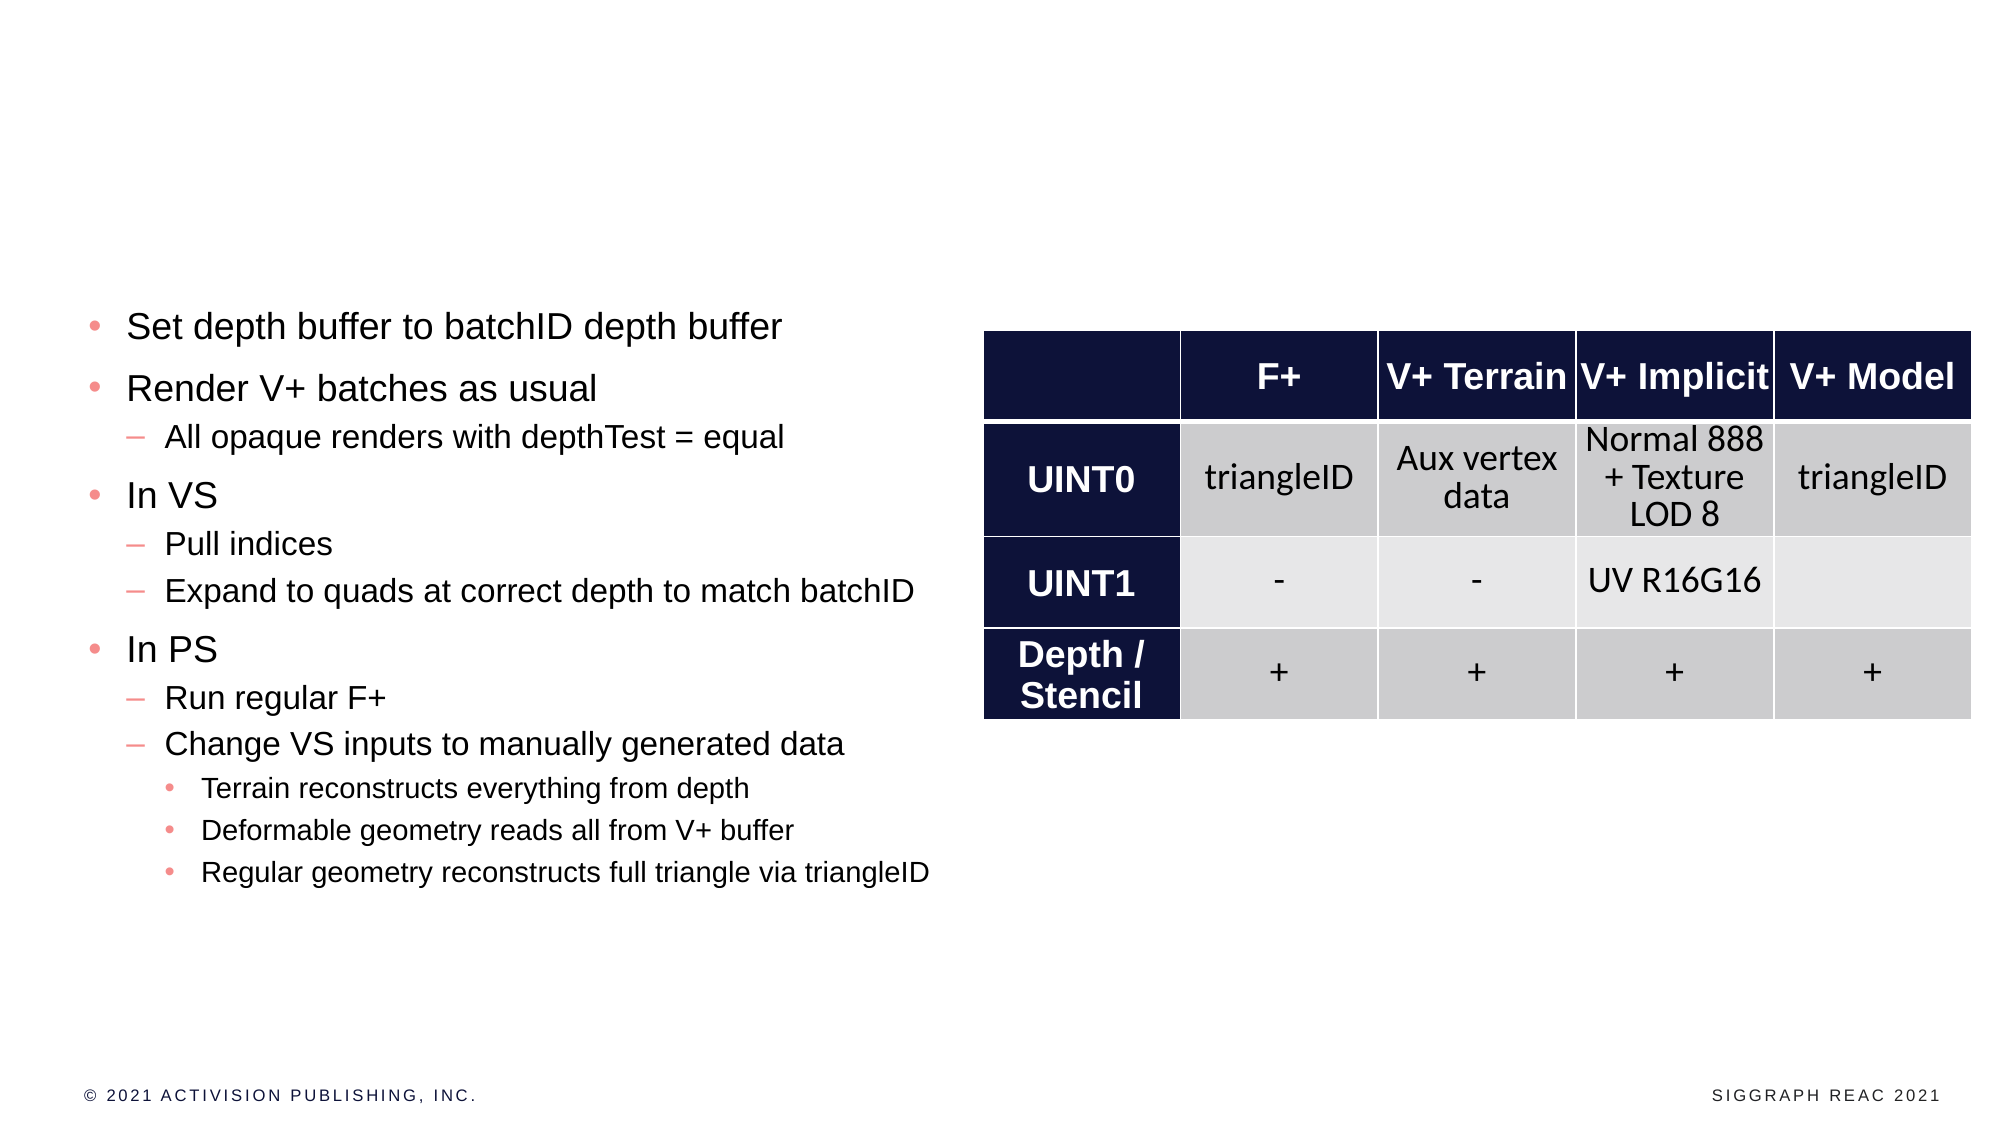

# Opaque rendering : V-Buffer Rendering
Set depth buffer to batchID depth buffer
Render V+ batches as usual
All opaque renders with depthTest = equal
In VS
Pull indices
Expand to quads at correct depth to match batchID
In PS
Run regular F+
Change VS inputs to manually generated data
Terrain reconstructs everything from depth
Deformable geometry reads all from V+ buffer
Regular geometry reconstructs full triangle via triangleID

|  | F+ | V+ Terrain | V+ Implicit | V+ Model |
| --- | --- | --- | --- | --- |
| UINT0 | triangleID | Aux vertex data | Normal 888 + Texture LOD 8 | triangleID |
| UINT1 | - | - | UV R16G16 |  |
| Depth / Stencil | + | + | + | + |